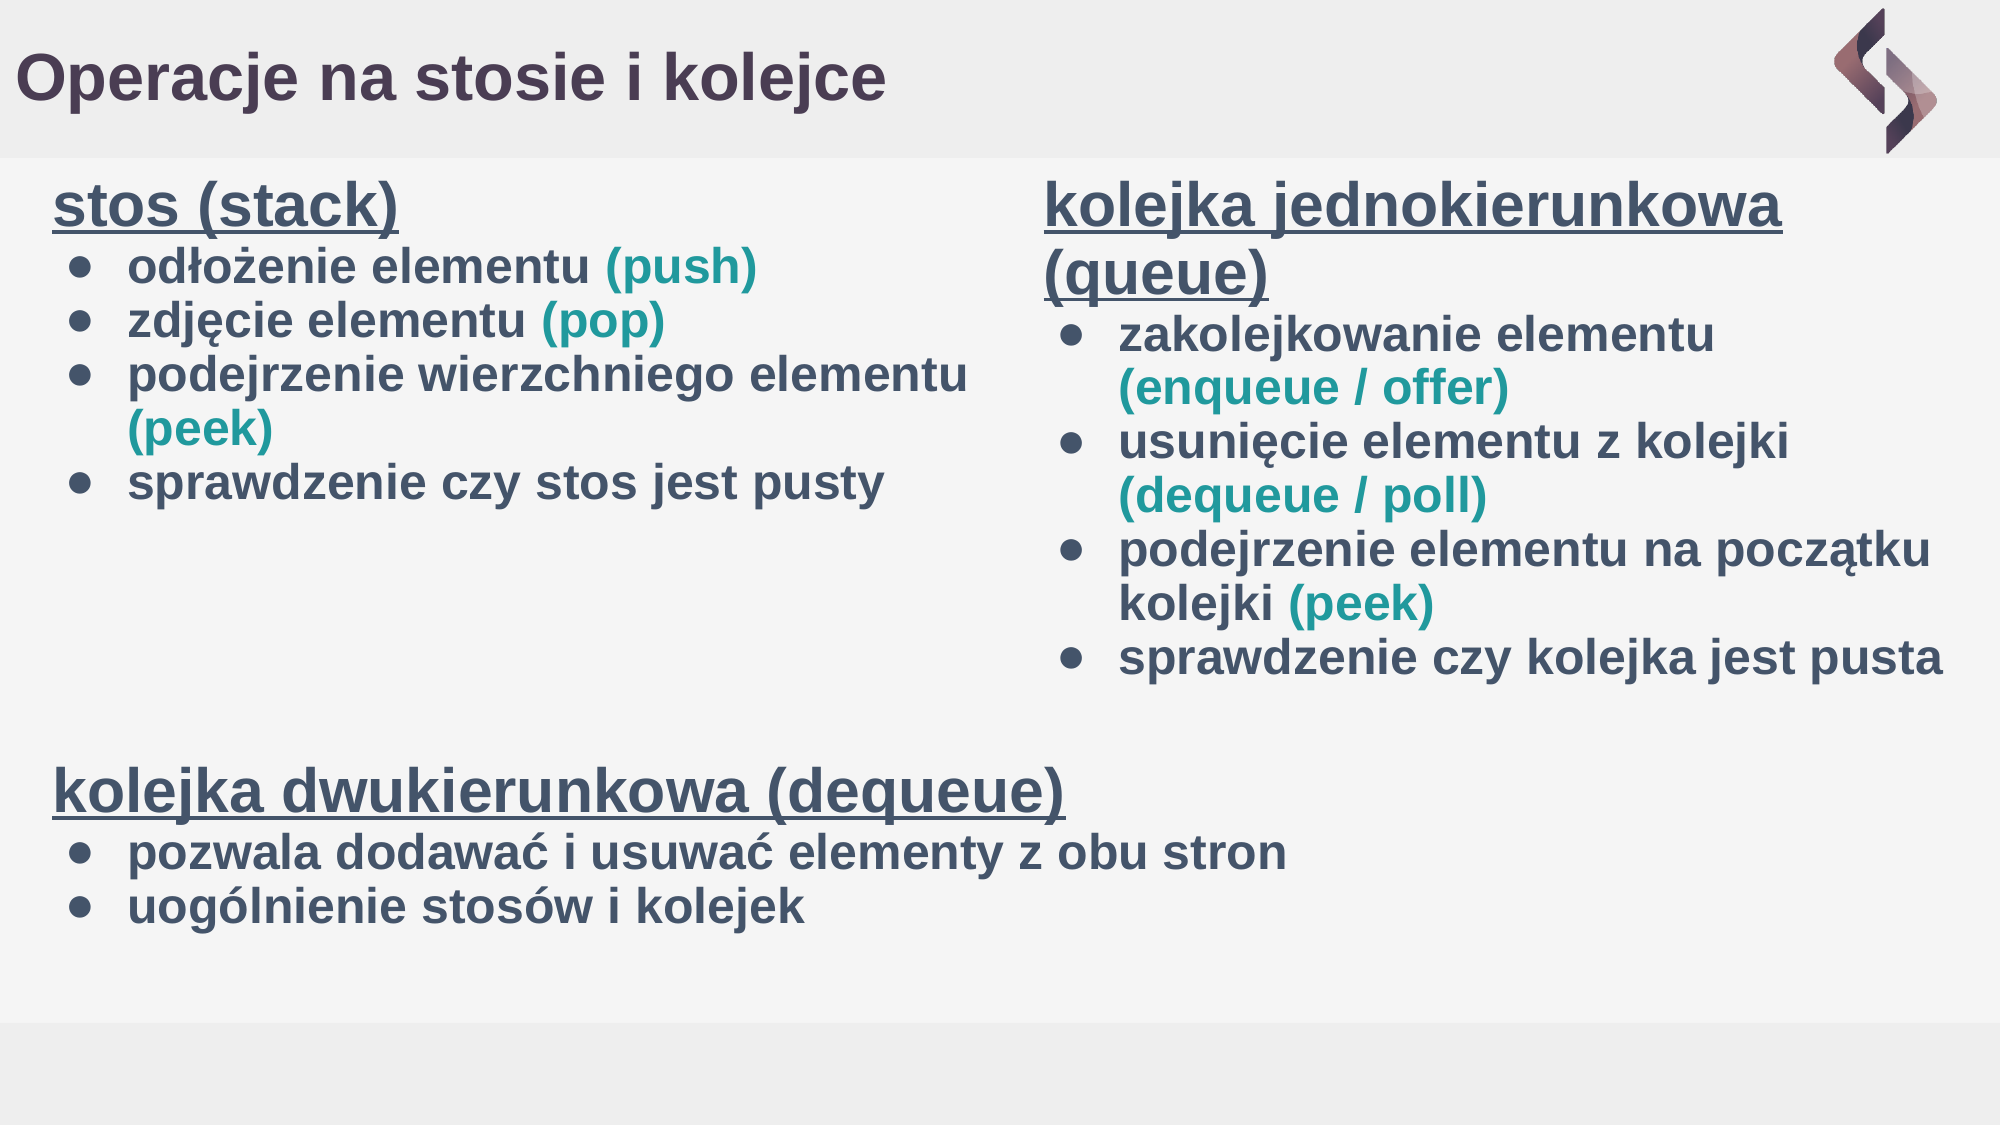

# Operacje na stosie i kolejce
stos (stack)
odłożenie elementu (push)
zdjęcie elementu (pop)
podejrzenie wierzchniego elementu (peek)
sprawdzenie czy stos jest pusty
kolejka jednokierunkowa (queue)
zakolejkowanie elementu
(enqueue / offer)
usunięcie elementu z kolejki
(dequeue / poll)
podejrzenie elementu na początku kolejki (peek)
sprawdzenie czy kolejka jest pusta
kolejka dwukierunkowa (dequeue)
pozwala dodawać i usuwać elementy z obu stron
uogólnienie stosów i kolejek